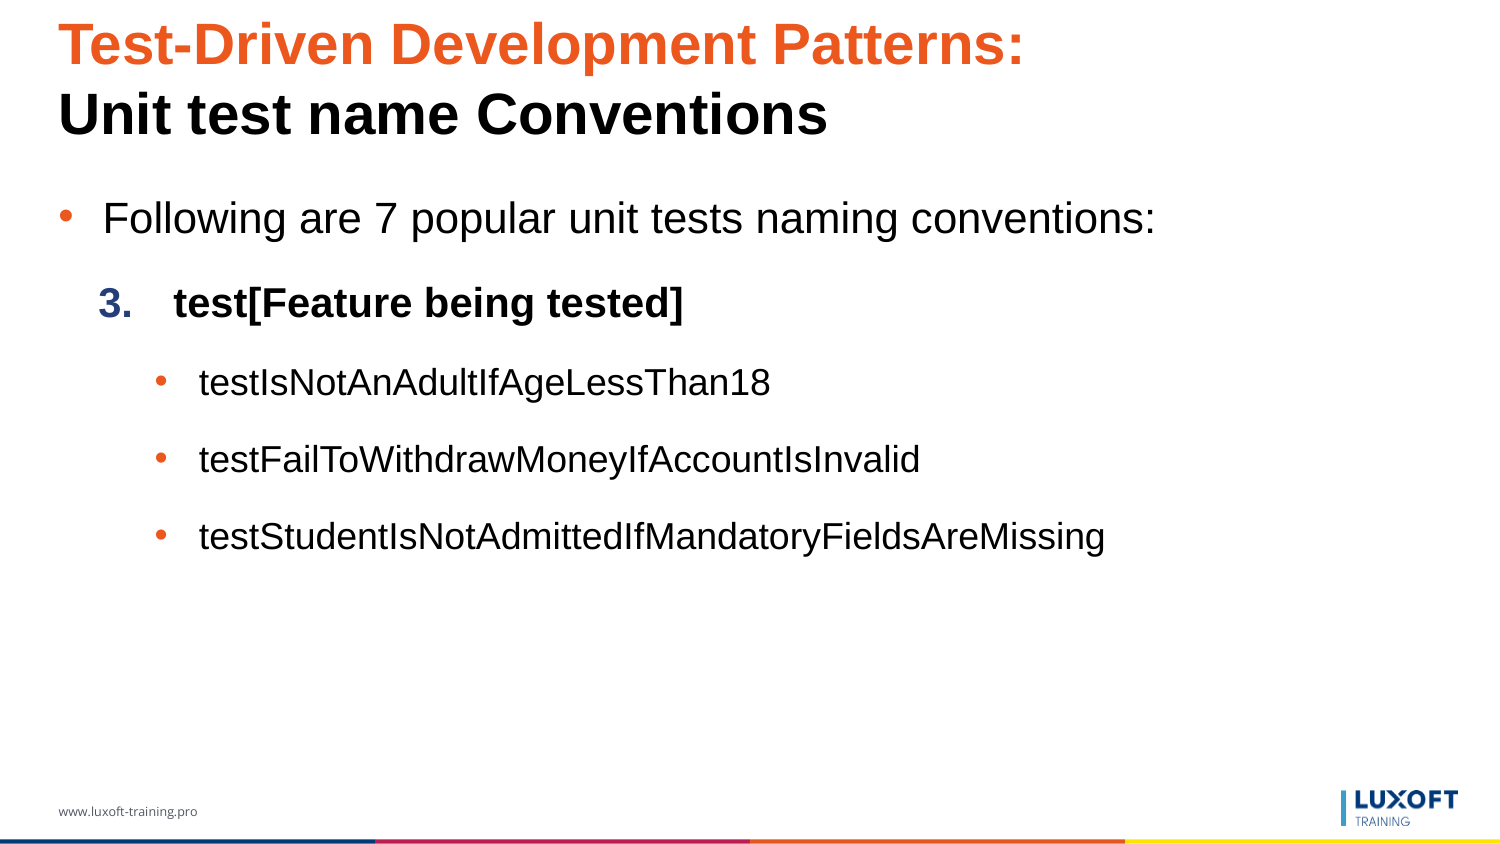

# Test-Driven Development Patterns: Unit test name Conventions
Following are 7 popular unit tests naming conventions:
test[Feature being tested]
testIsNotAnAdultIfAgeLessThan18
testFailToWithdrawMoneyIfAccountIsInvalid
testStudentIsNotAdmittedIfMandatoryFieldsAreMissing